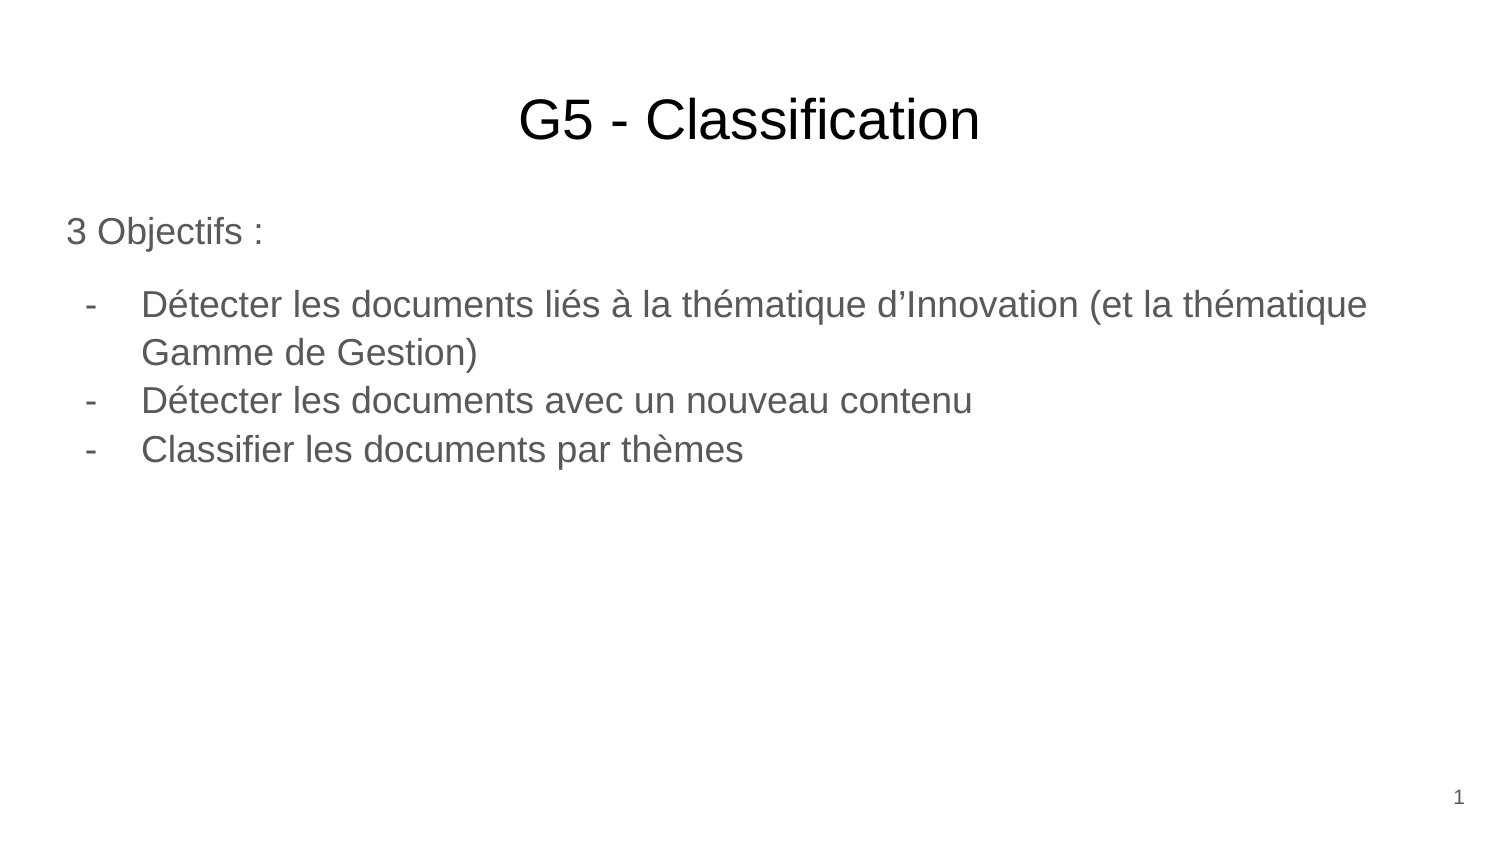

# G5 - Classification
3 Objectifs :
Détecter les documents liés à la thématique d’Innovation (et la thématique  Gamme de Gestion)
Détecter les documents avec un nouveau contenu
Classifier les documents par thèmes

1